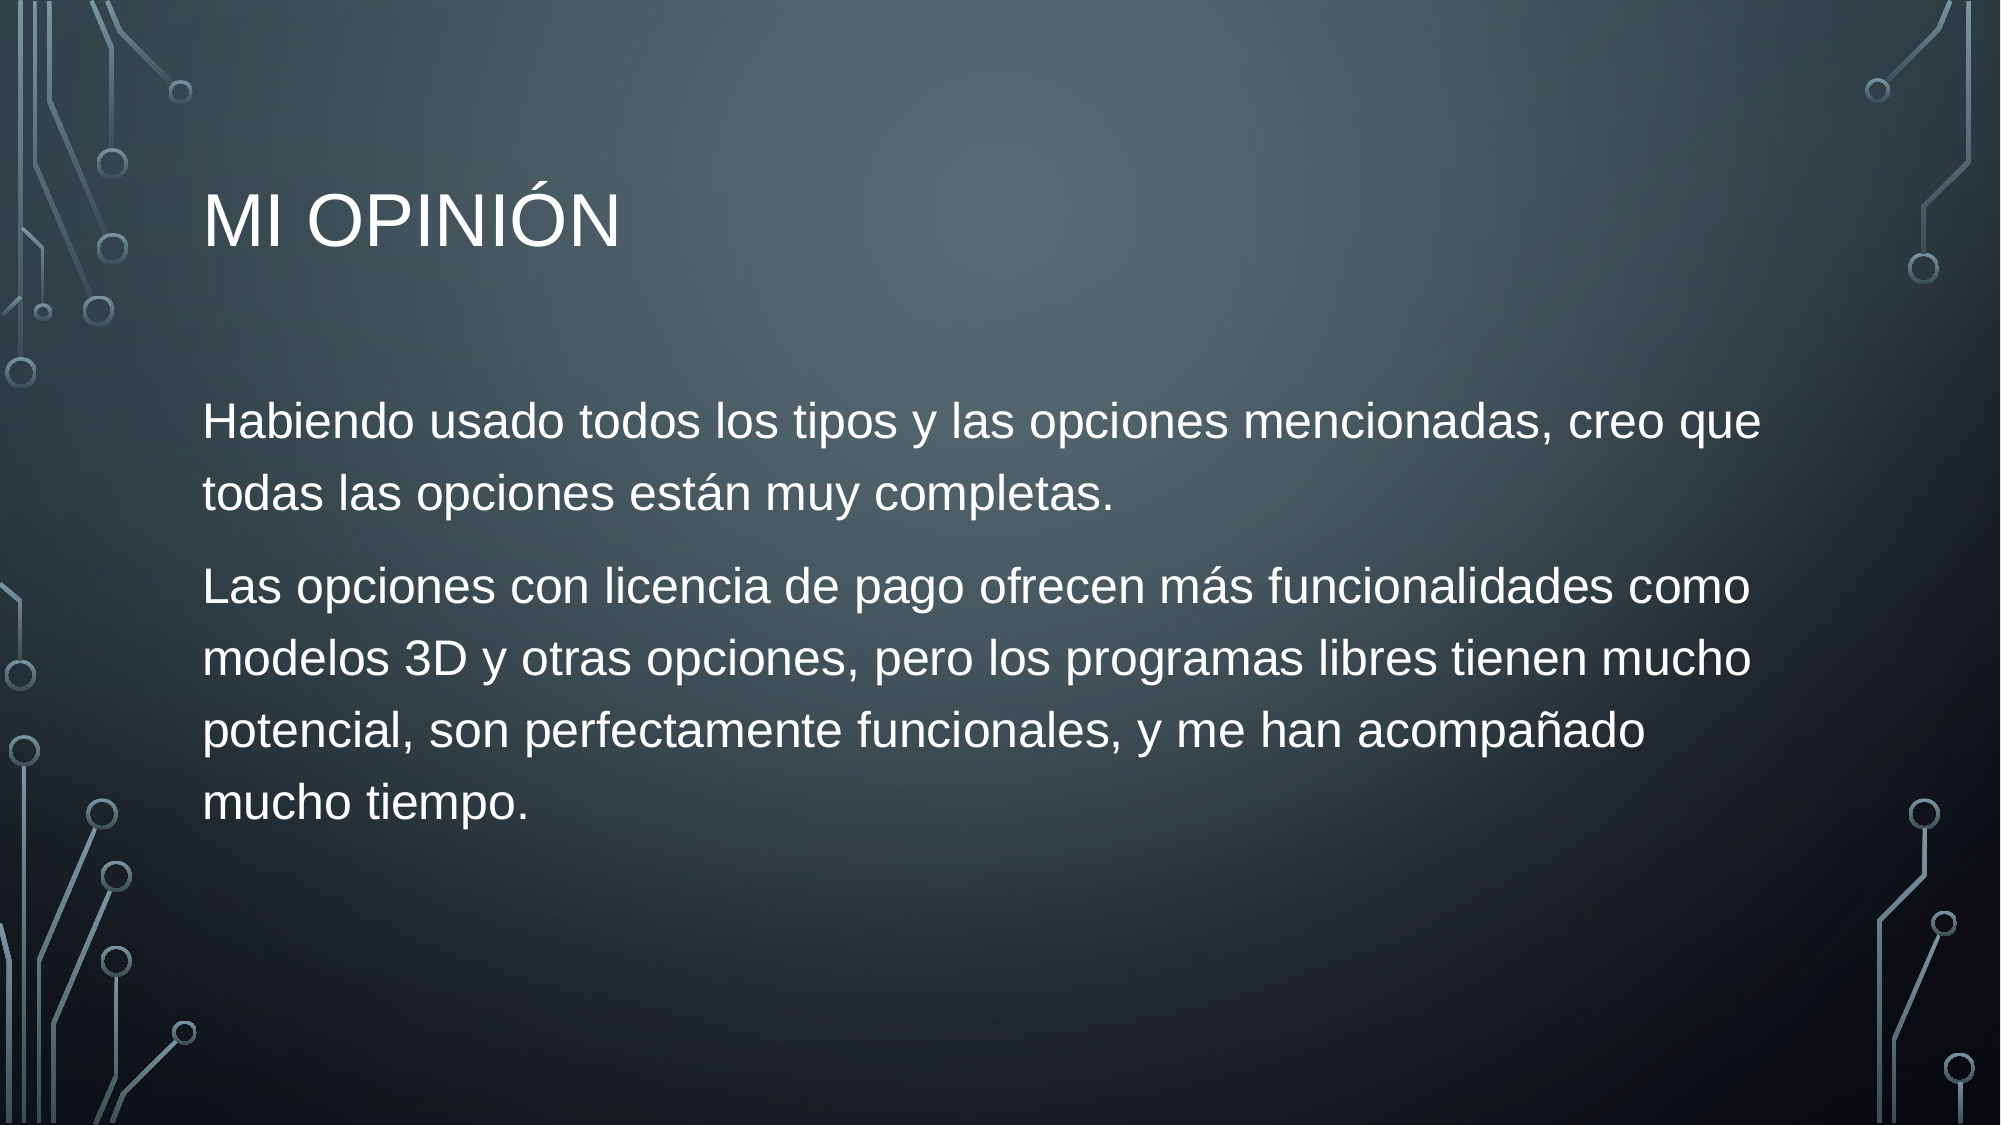

# MI opinión
Habiendo usado todos los tipos y las opciones mencionadas, creo que todas las opciones están muy completas.
Las opciones con licencia de pago ofrecen más funcionalidades como modelos 3D y otras opciones, pero los programas libres tienen mucho potencial, son perfectamente funcionales, y me han acompañado mucho tiempo.